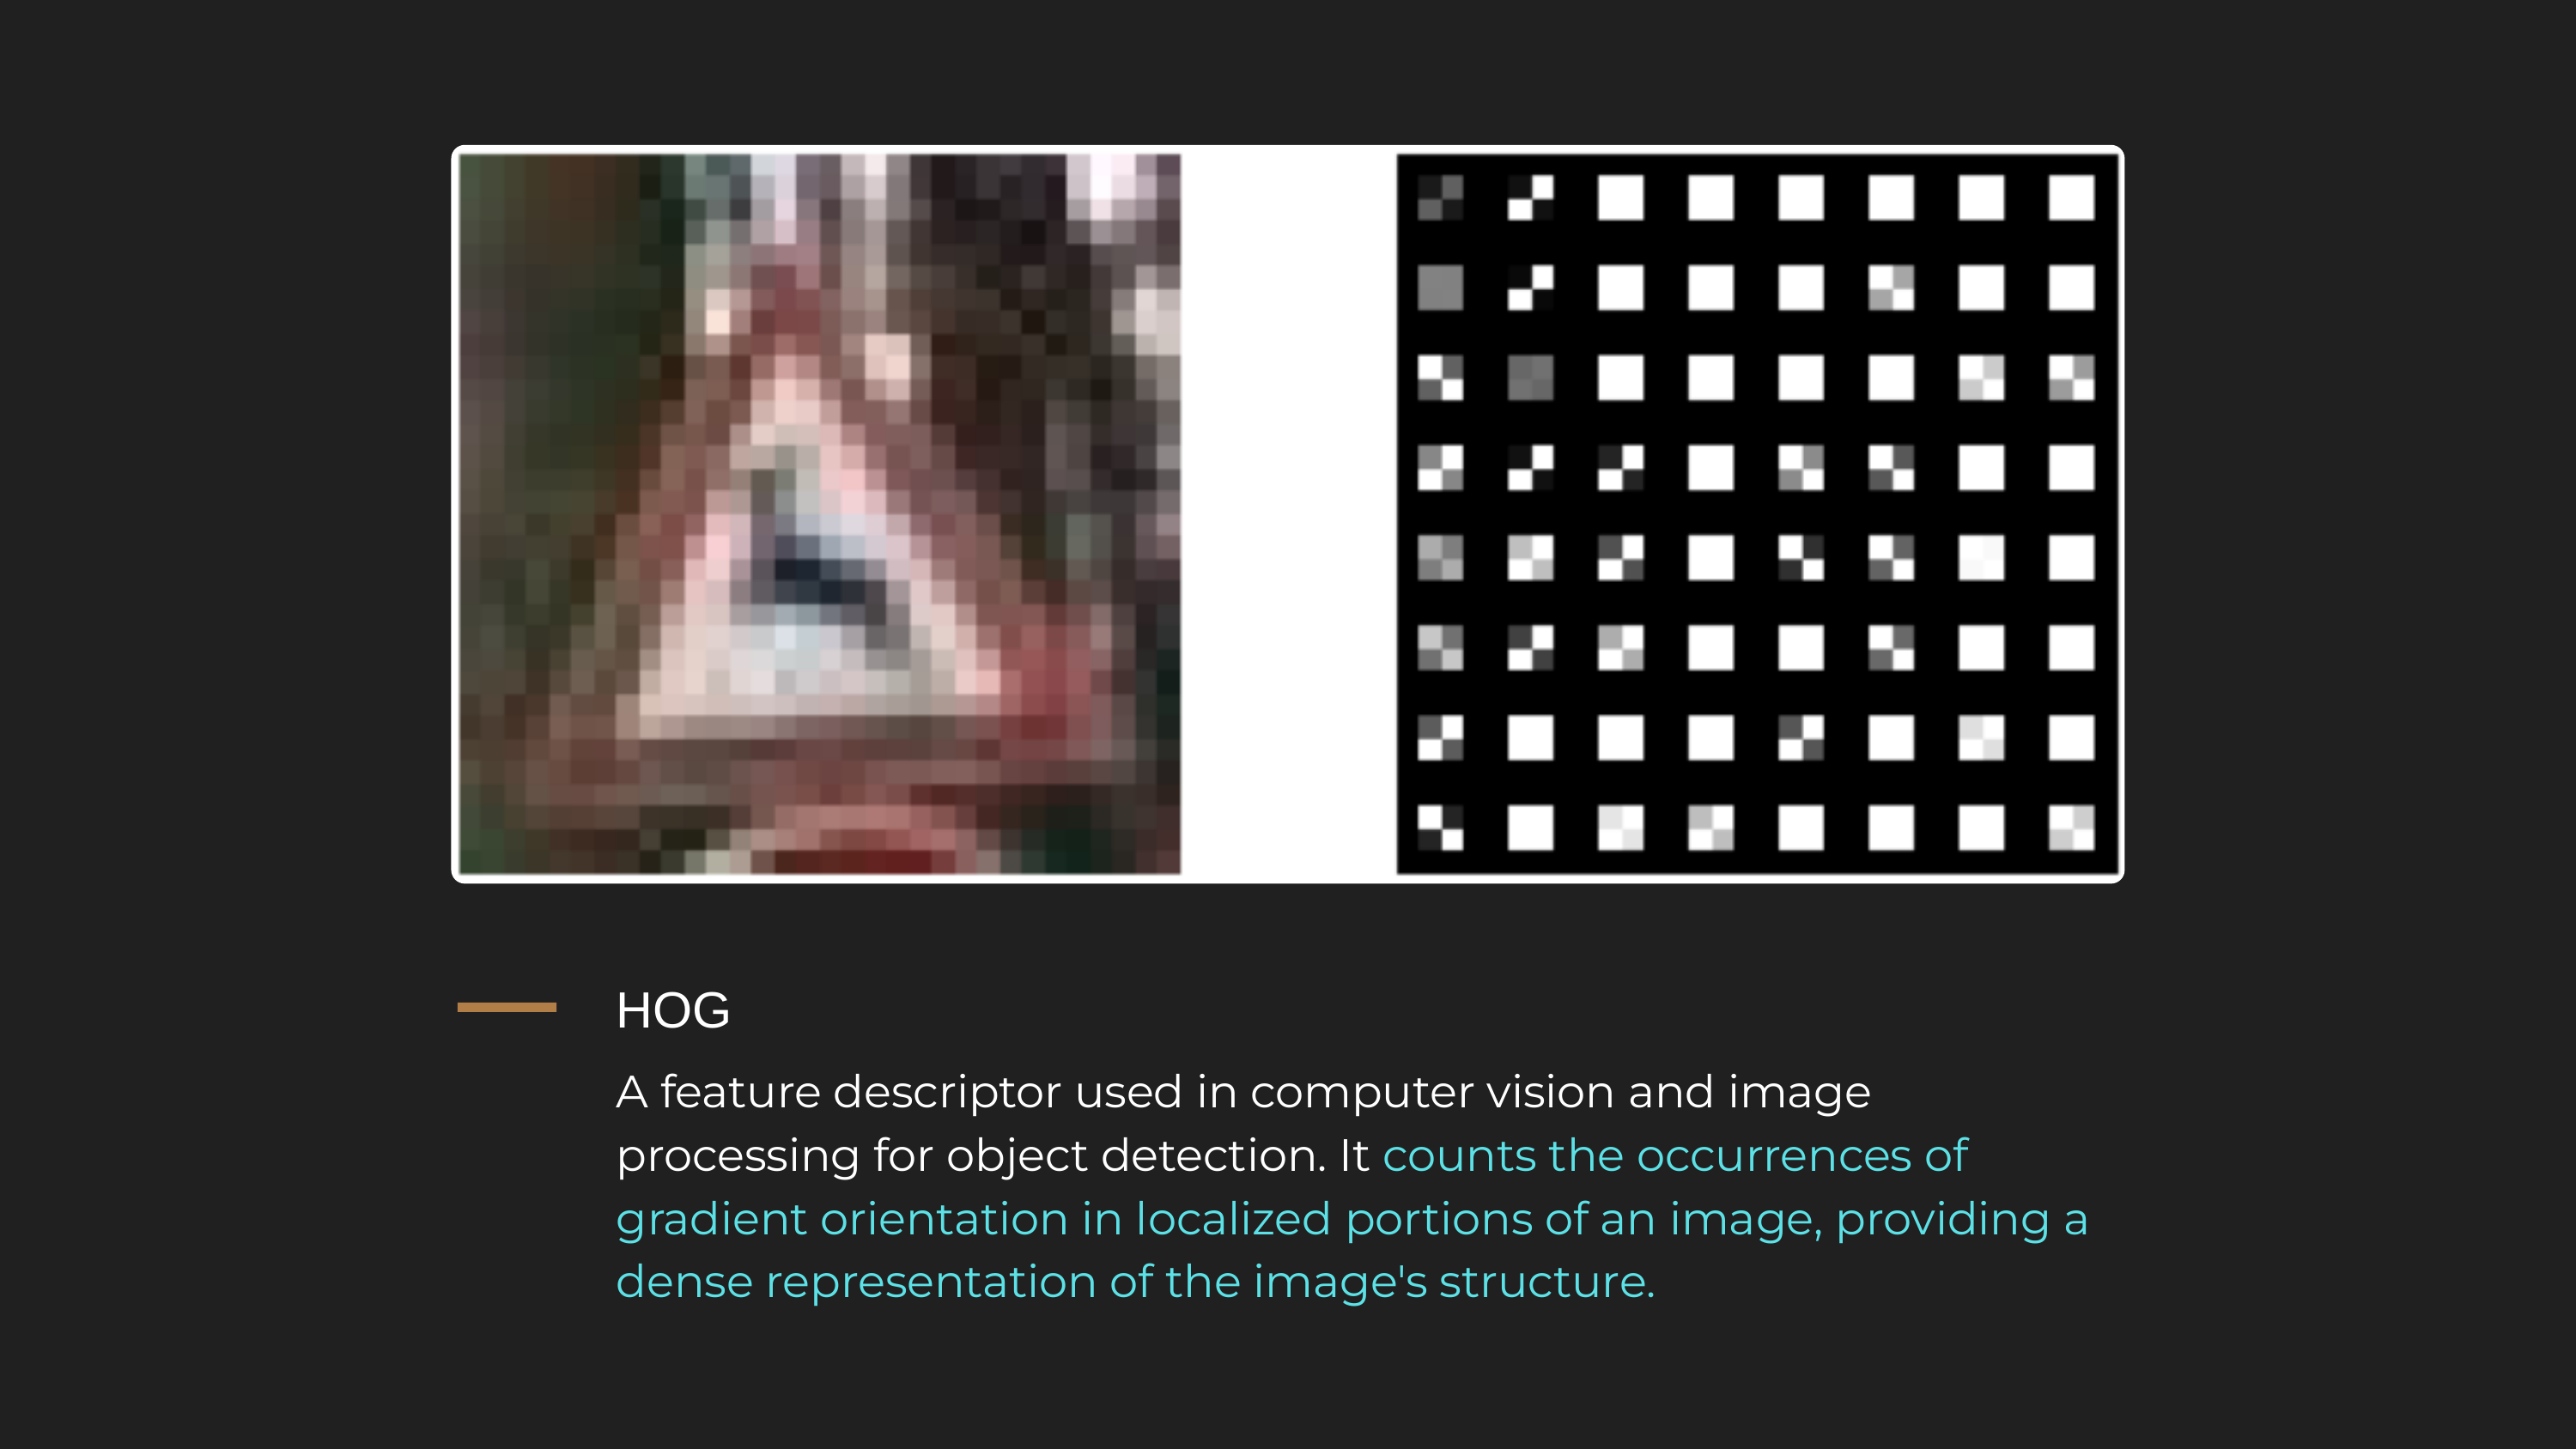

HOG

A feature descriptor used in computer vision and image processing for object detection. It counts the occurrences of gradient orientation in localized portions of an image, providing a dense representation of the image's structure.